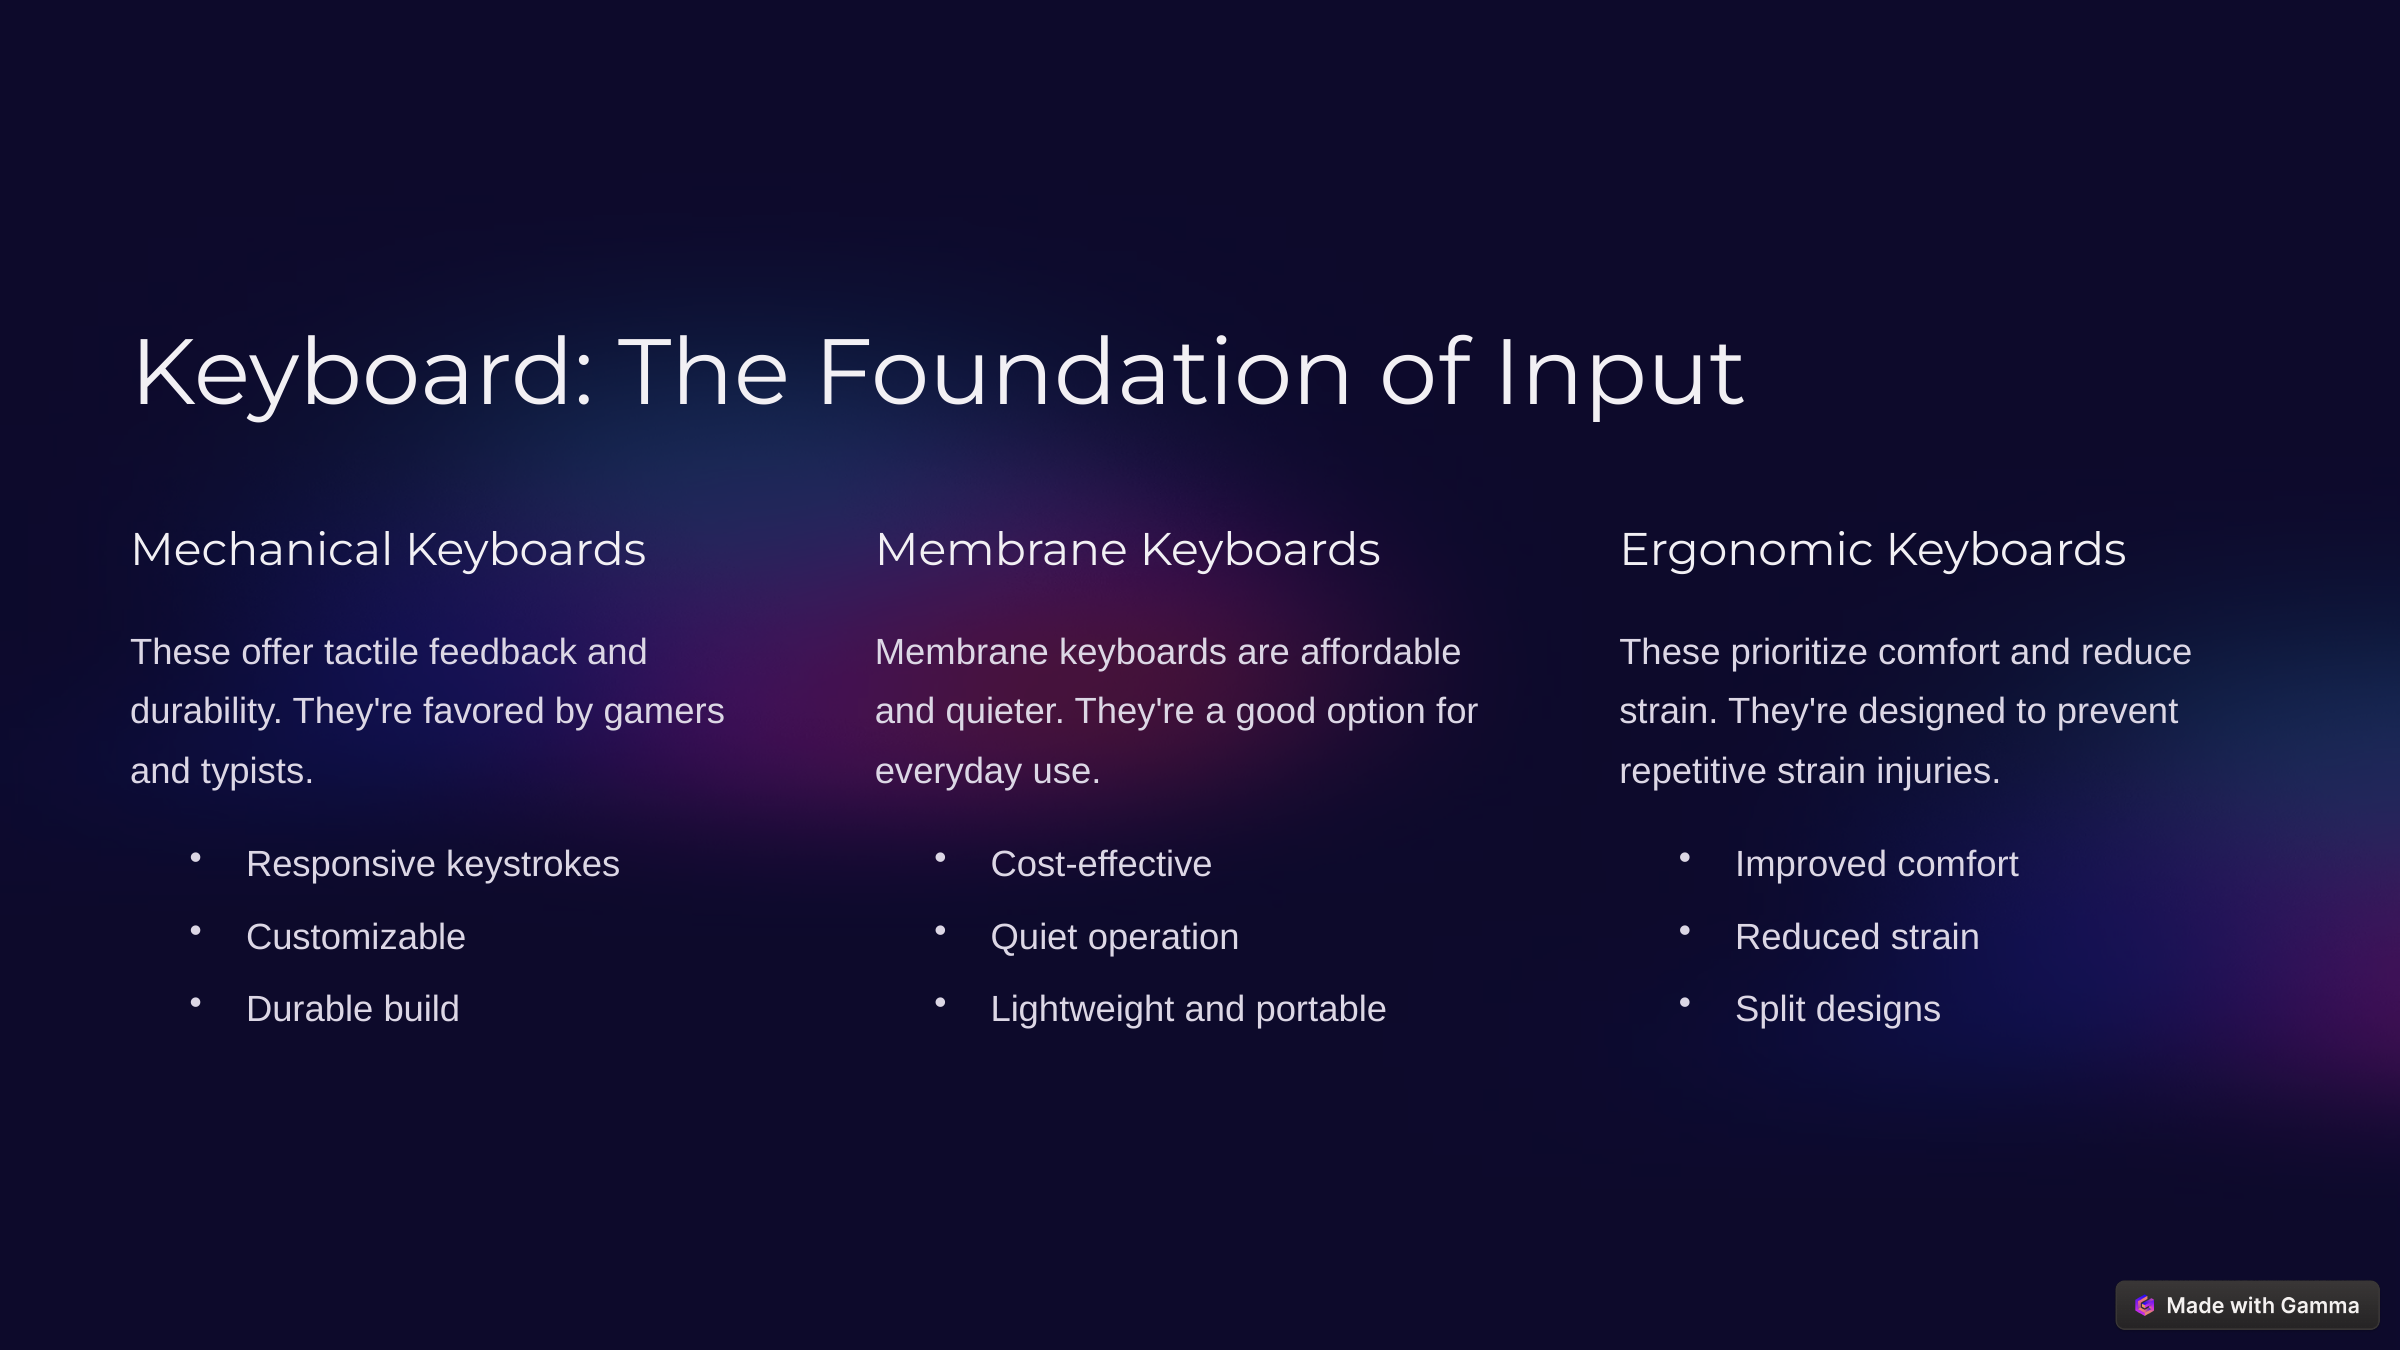

Keyboard: The Foundation of Input
Mechanical Keyboards
Membrane Keyboards
Ergonomic Keyboards
These offer tactile feedback and durability. They're favored by gamers and typists.
Membrane keyboards are affordable and quieter. They're a good option for everyday use.
These prioritize comfort and reduce strain. They're designed to prevent repetitive strain injuries.
Responsive keystrokes
Cost-effective
Improved comfort
Customizable
Quiet operation
Reduced strain
Durable build
Lightweight and portable
Split designs